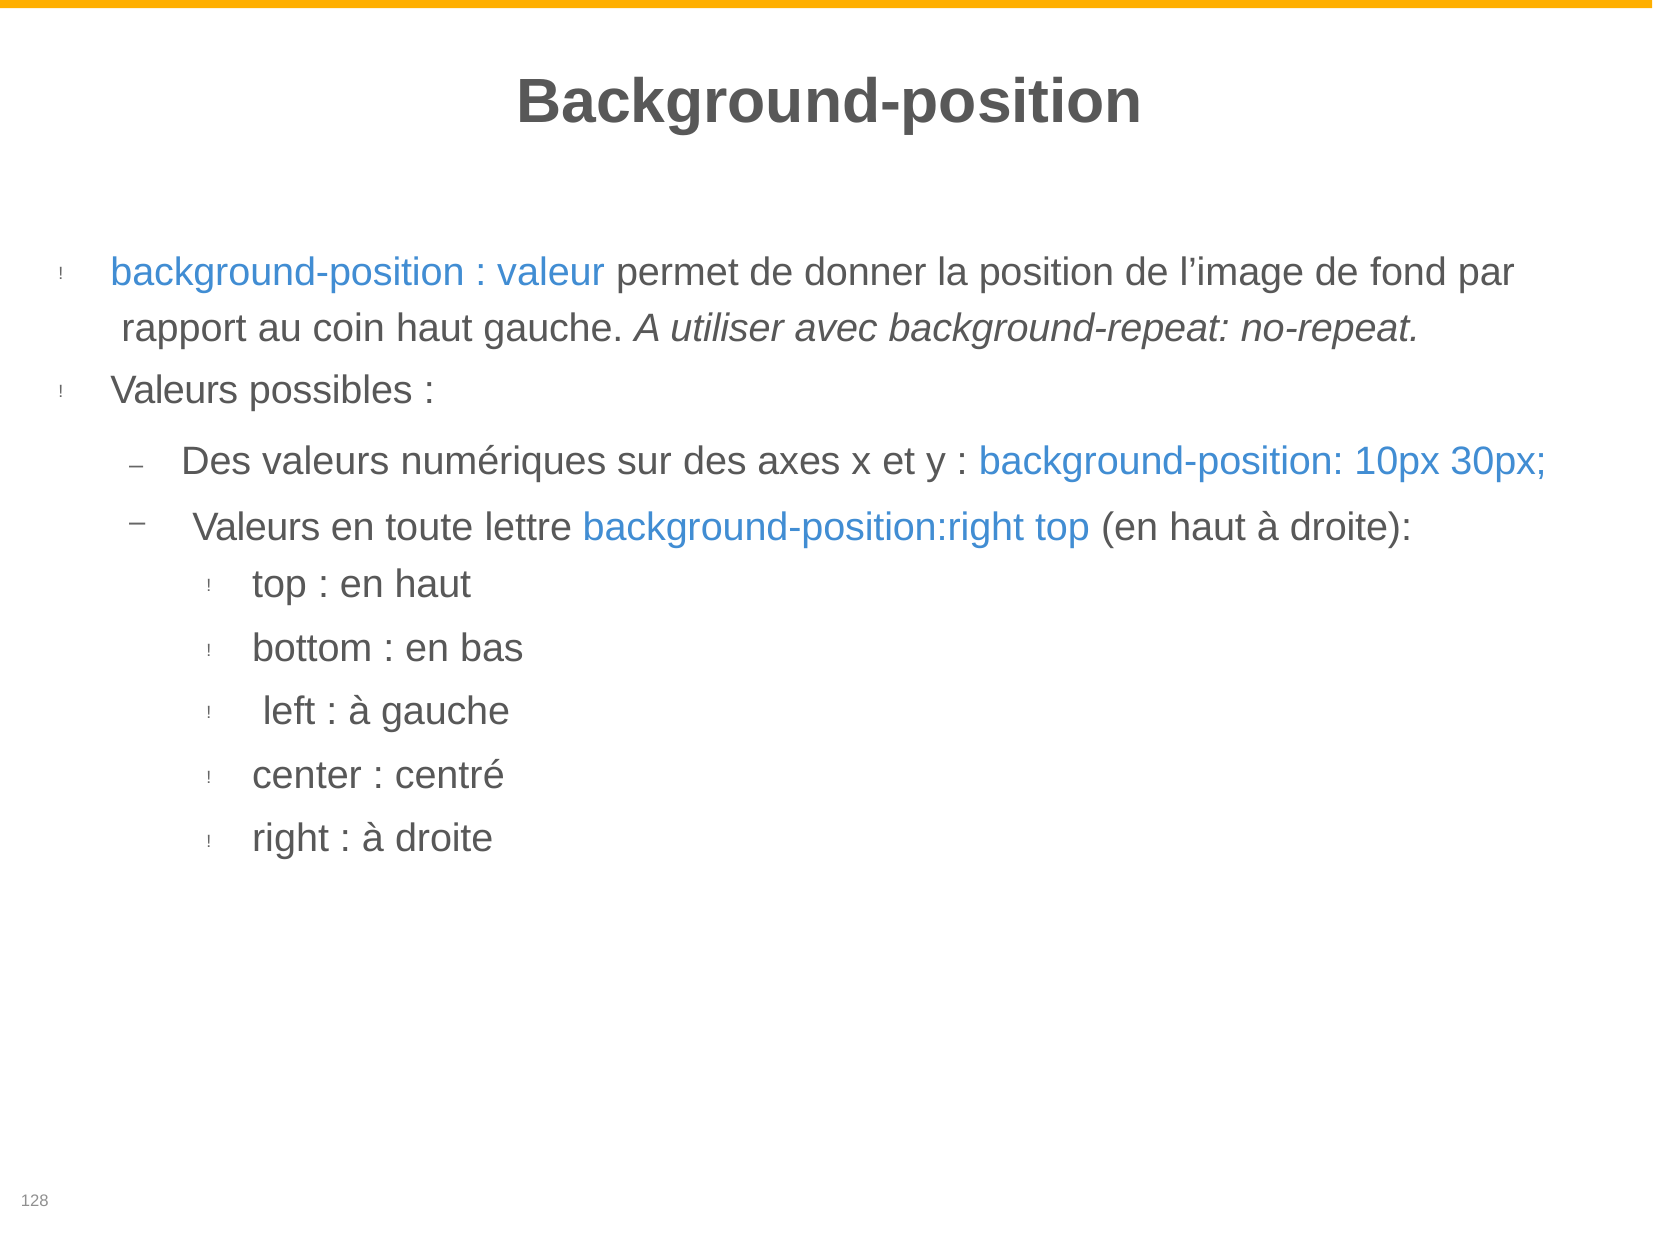

# Background-position
background-position : valeur permet de donner la position de l’image de fond par  rapport au coin haut gauche. A utiliser avec background-repeat: no-repeat.
Valeurs possibles :
!
!
–	Des valeurs numériques sur des axes x et y : background-position: 10px 30px;  Valeurs en toute lettre background-position:right top (en haut à droite):
–
top : en haut  bottom : en bas  left : à gauche  center : centré  right : à droite
!
!
!
!
!

128